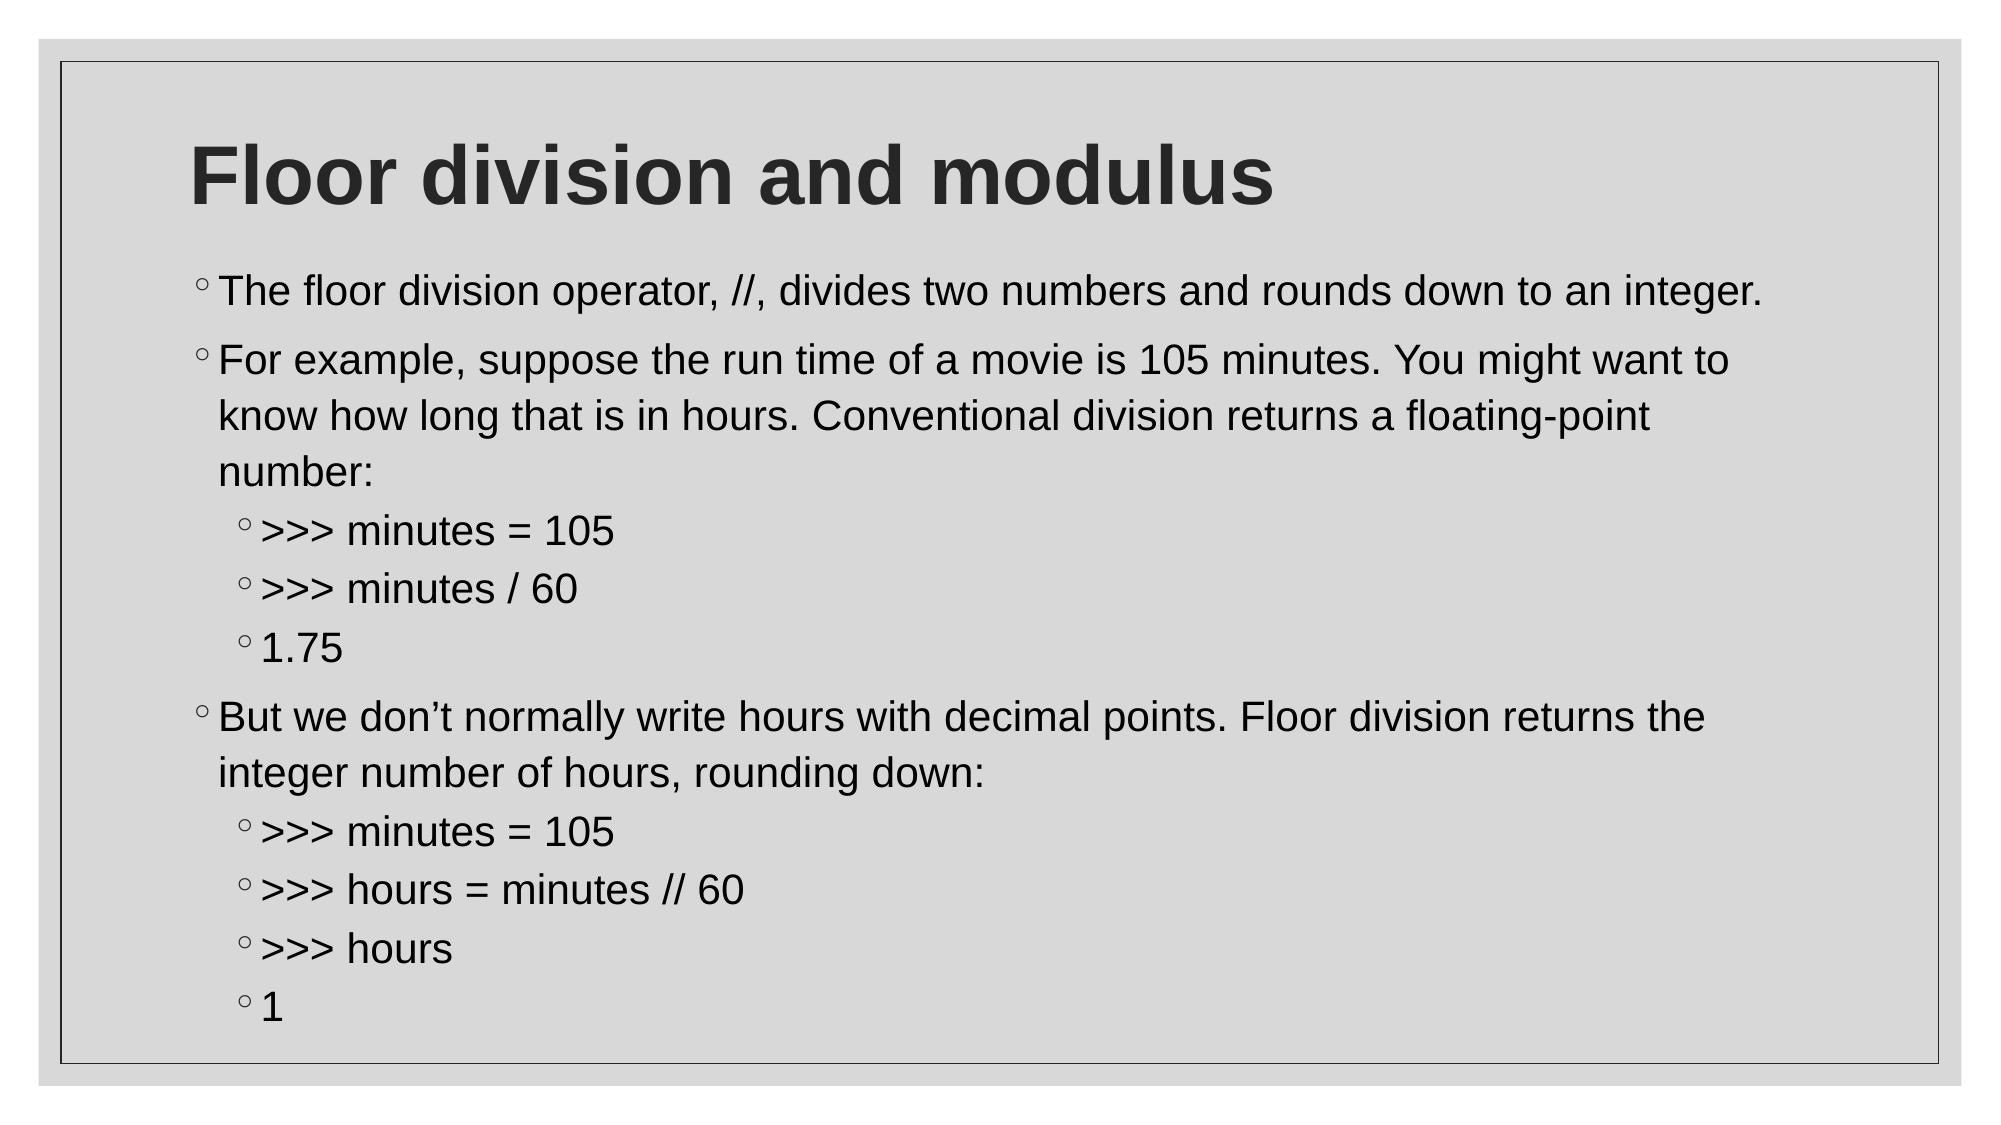

# Floor division and modulus
The floor division operator, //, divides two numbers and rounds down to an integer.
For example, suppose the run time of a movie is 105 minutes. You might want to know how long that is in hours. Conventional division returns a floating-point number:
>>> minutes = 105
>>> minutes / 60
1.75
But we don’t normally write hours with decimal points. Floor division returns the integer number of hours, rounding down:
>>> minutes = 105
>>> hours = minutes // 60
>>> hours
1